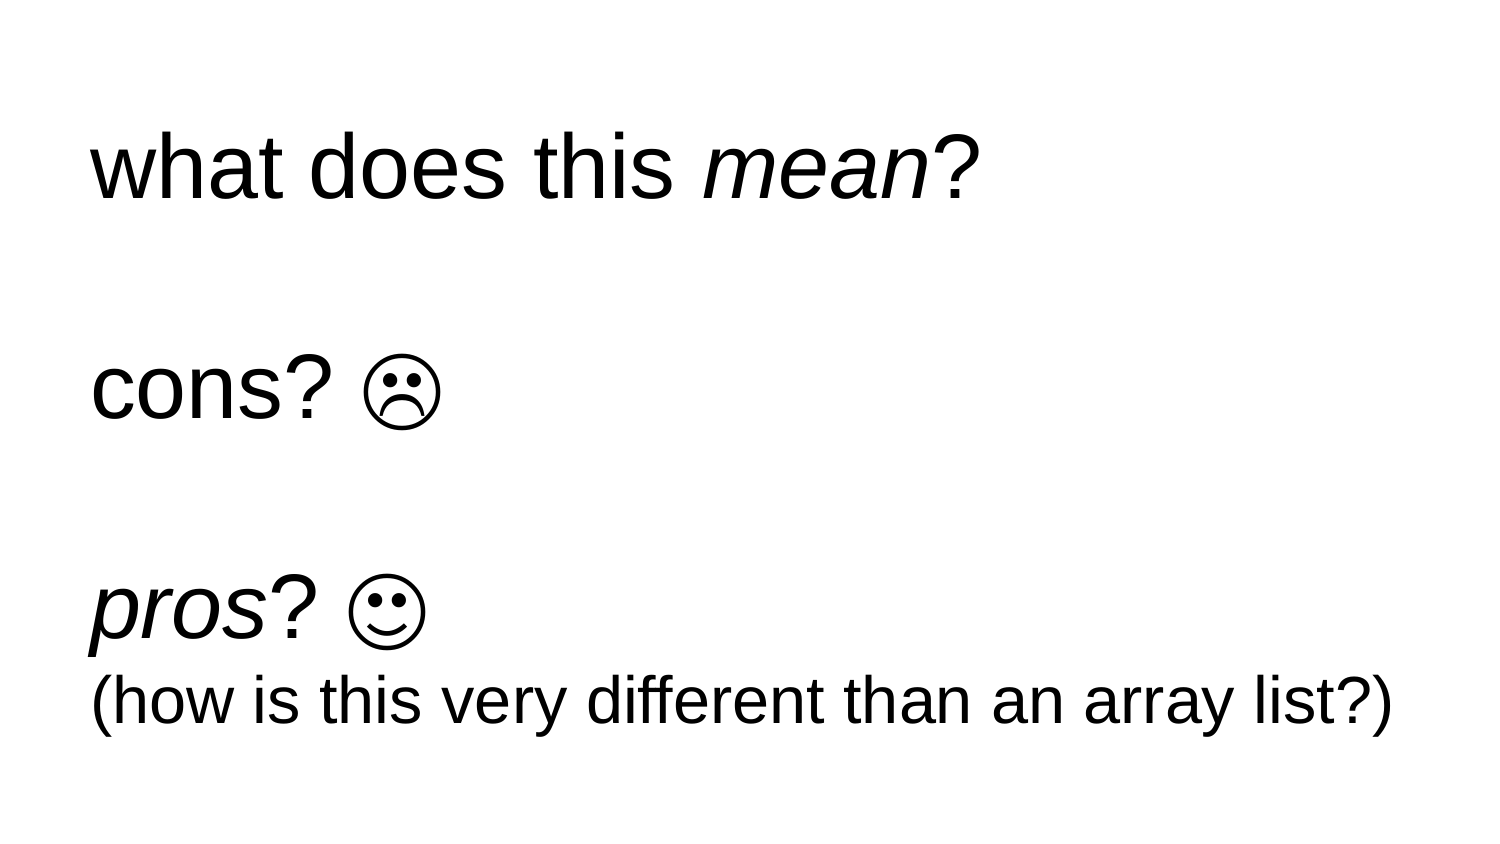

# what does this mean? cons? ☹️ pros? 🙂 (how is this very different than an array list?)